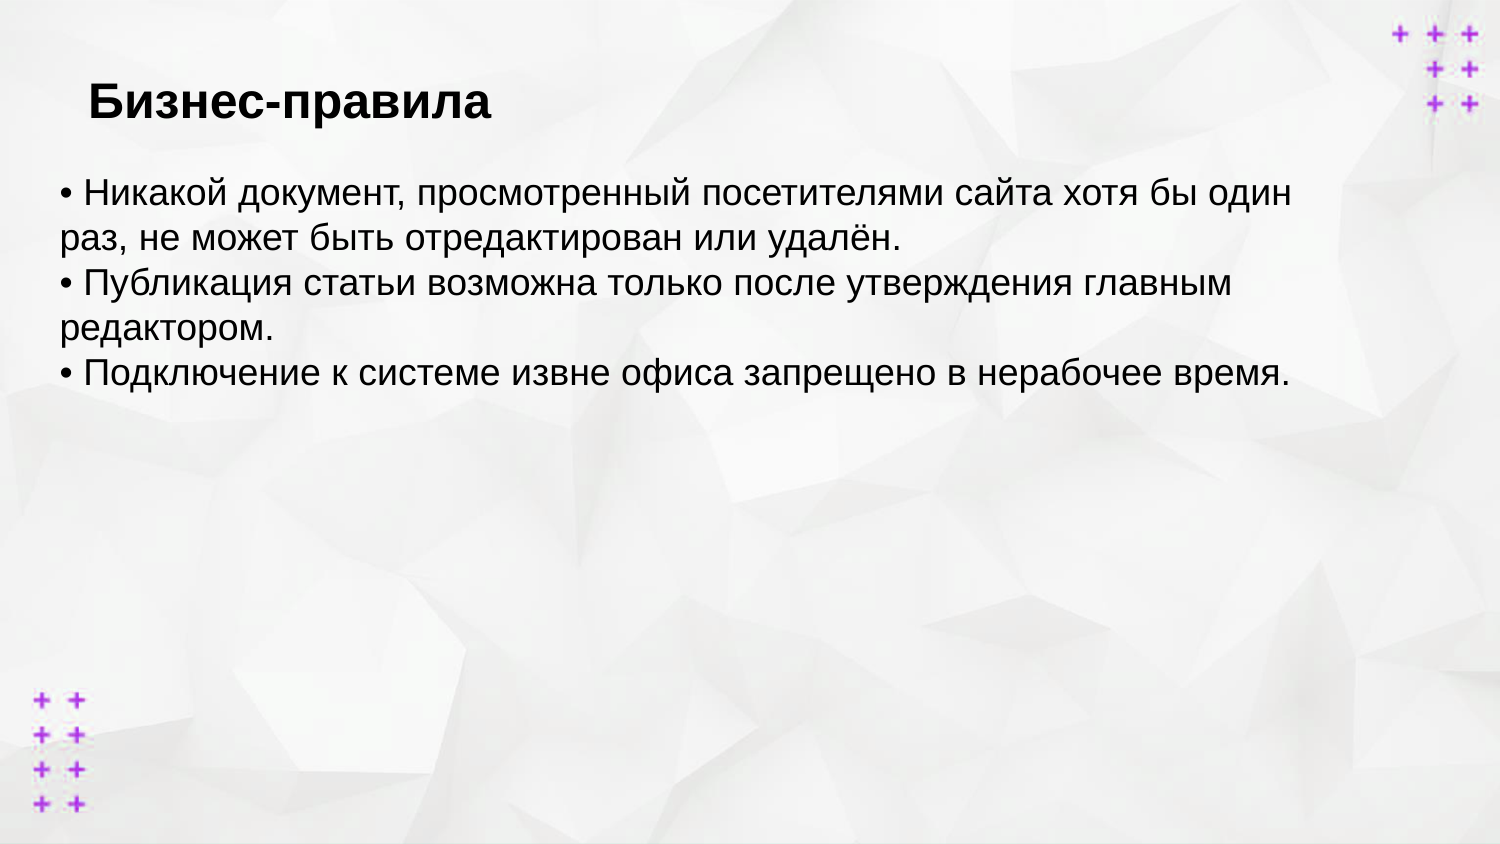

Бизнес-правила
• Никакой документ, просмотренный посетителями сайта хотя бы один
раз, не может быть отредактирован или удалён.
• Публикация статьи возможна только после утверждения главным редактором.
• Подключение к системе извне офиса запрещено в нерабочее время.